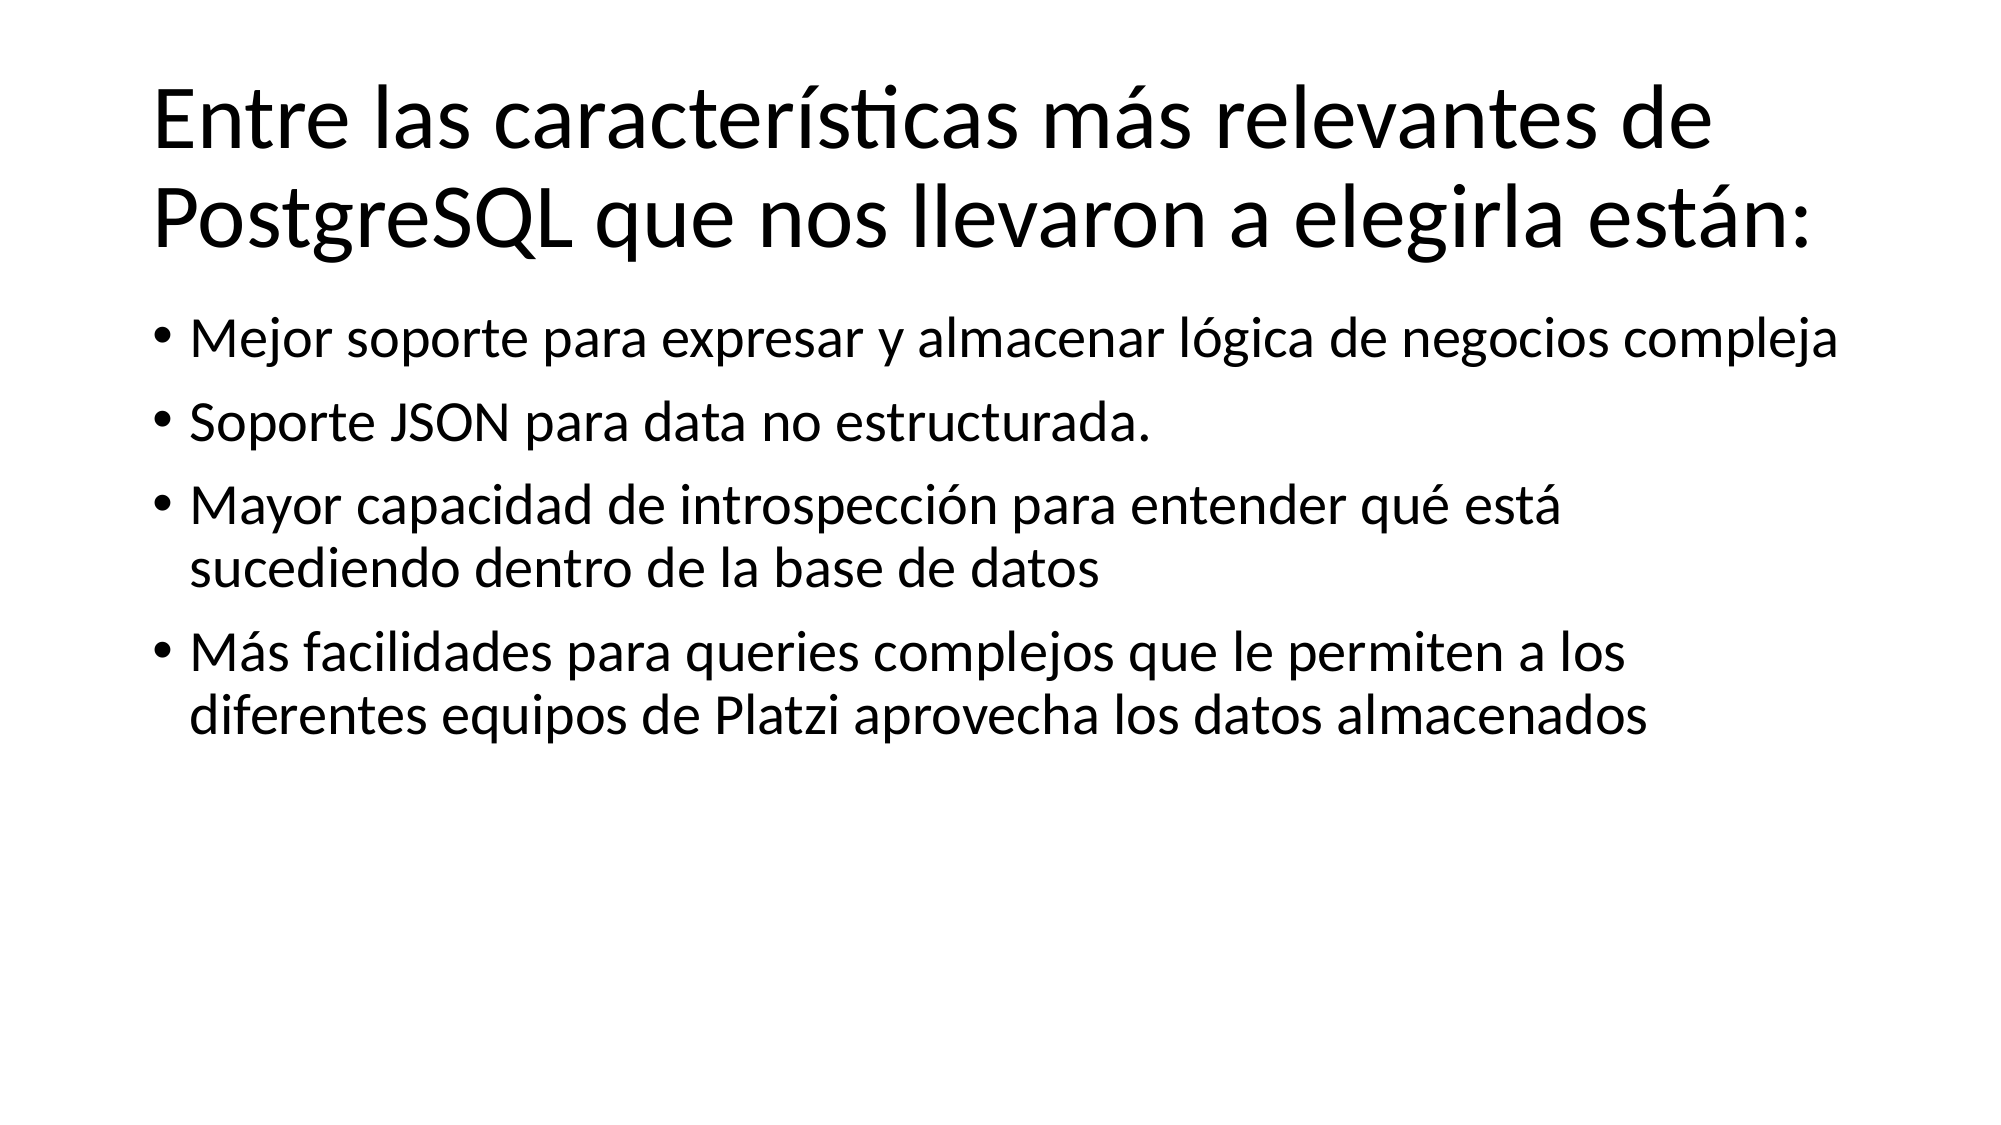

# Entre las características más relevantes de PostgreSQL que nos llevaron a elegirla están:
Mejor soporte para expresar y almacenar lógica de negocios compleja
Soporte JSON para data no estructurada.
Mayor capacidad de introspección para entender qué está sucediendo dentro de la base de datos
Más facilidades para queries complejos que le permiten a los diferentes equipos de Platzi aprovecha los datos almacenados